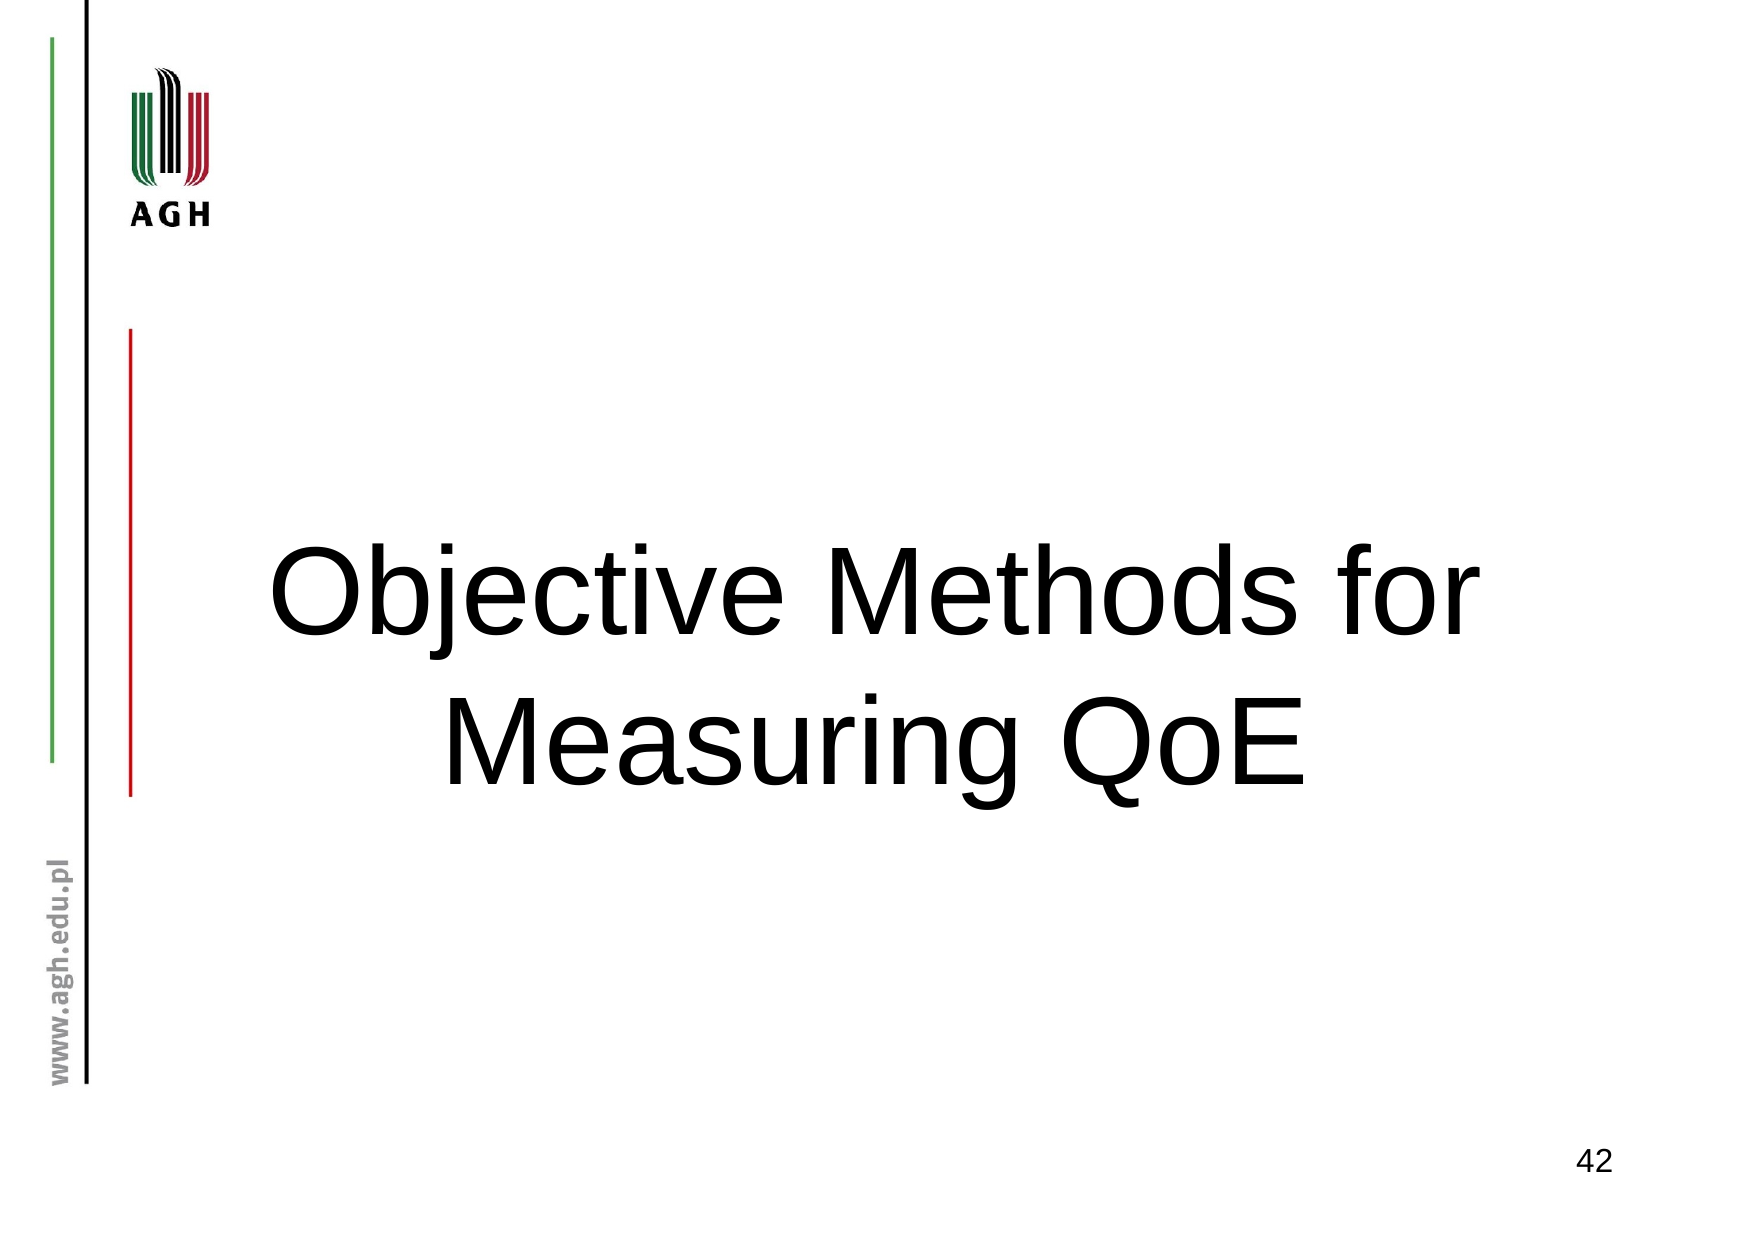

# Objective Methods for Measuring QoE

42